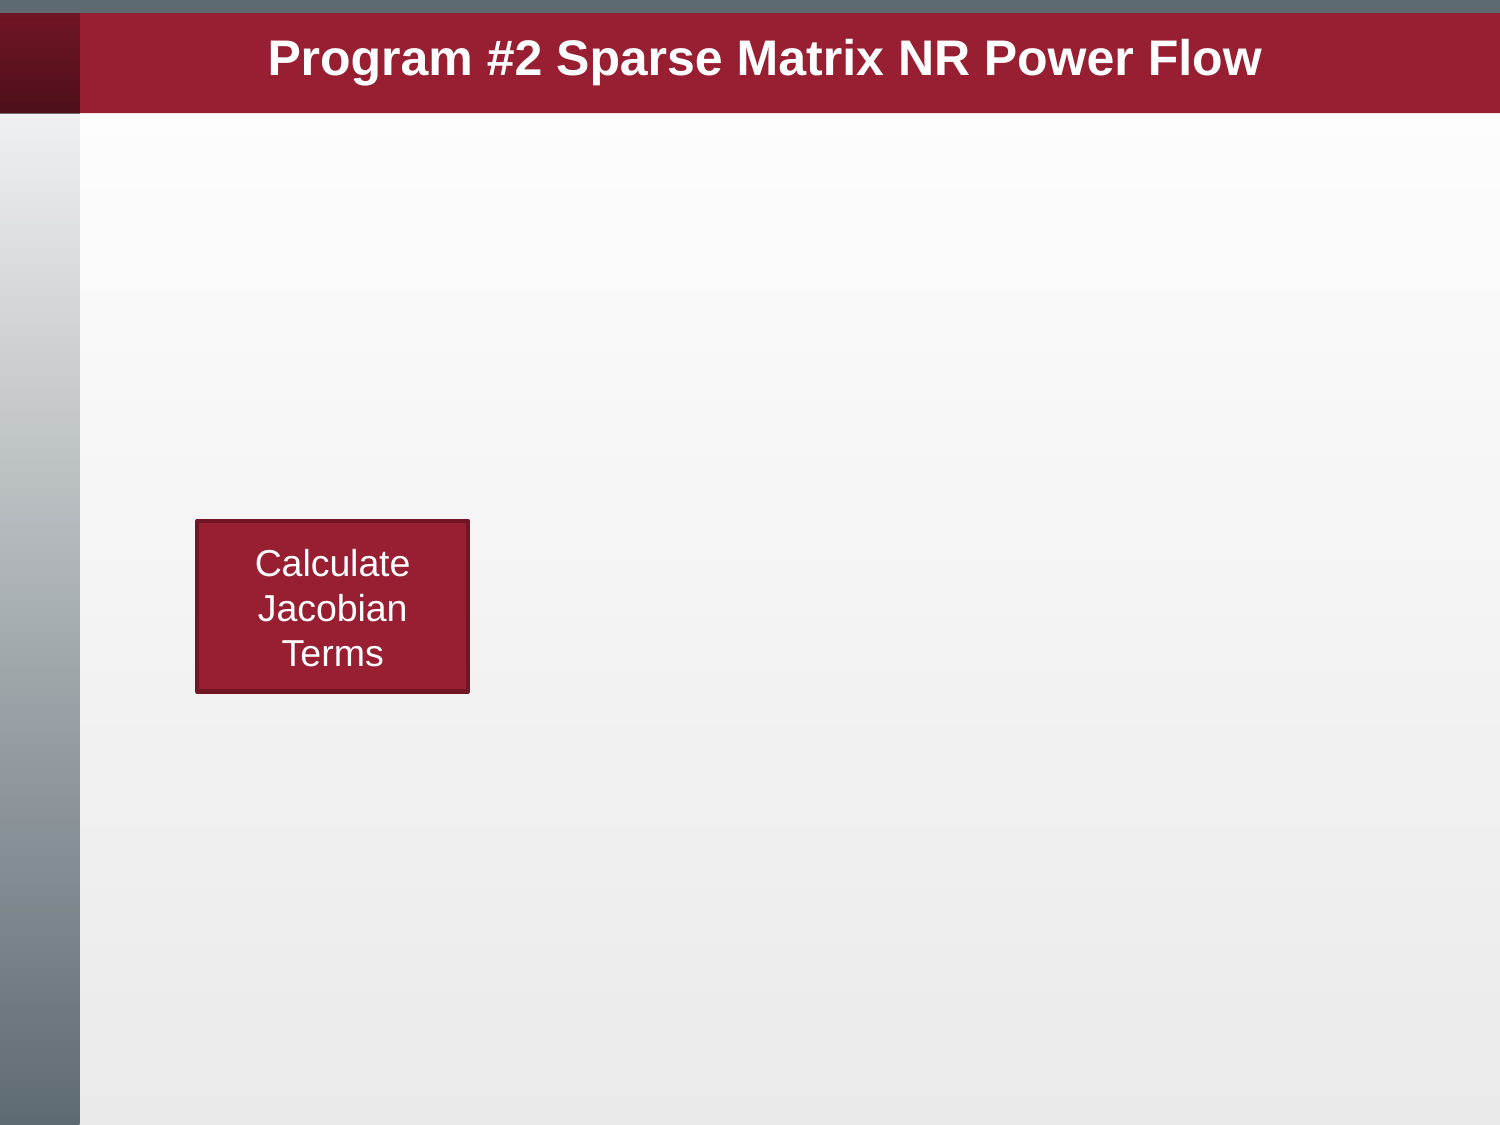

# Program #2 Sparse Matrix NR Power Flow
Calculate Jacobian Terms